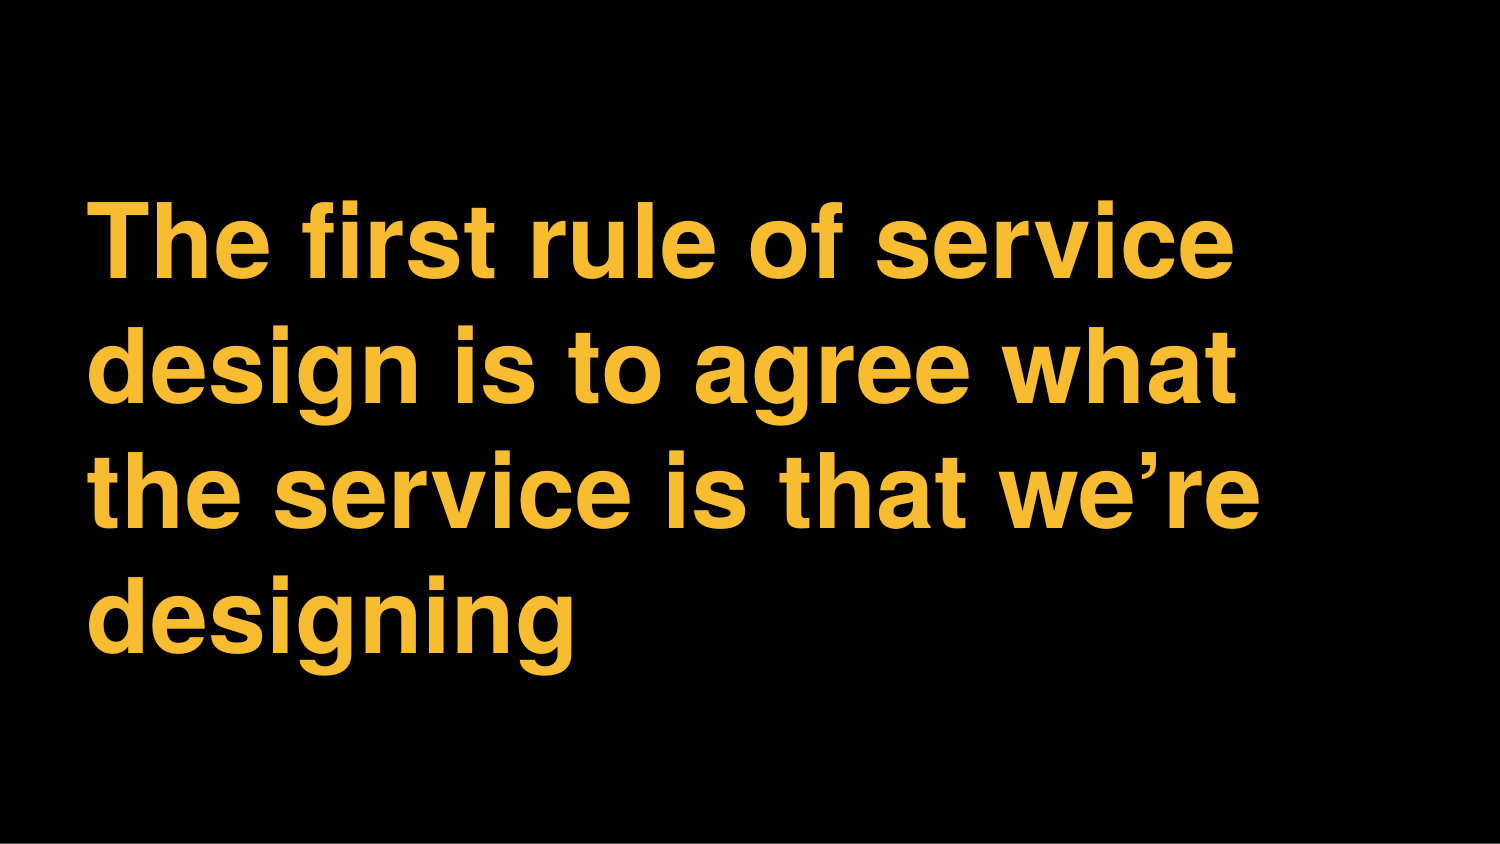

# The first rule of service design is to agree what the service is that we’re designing